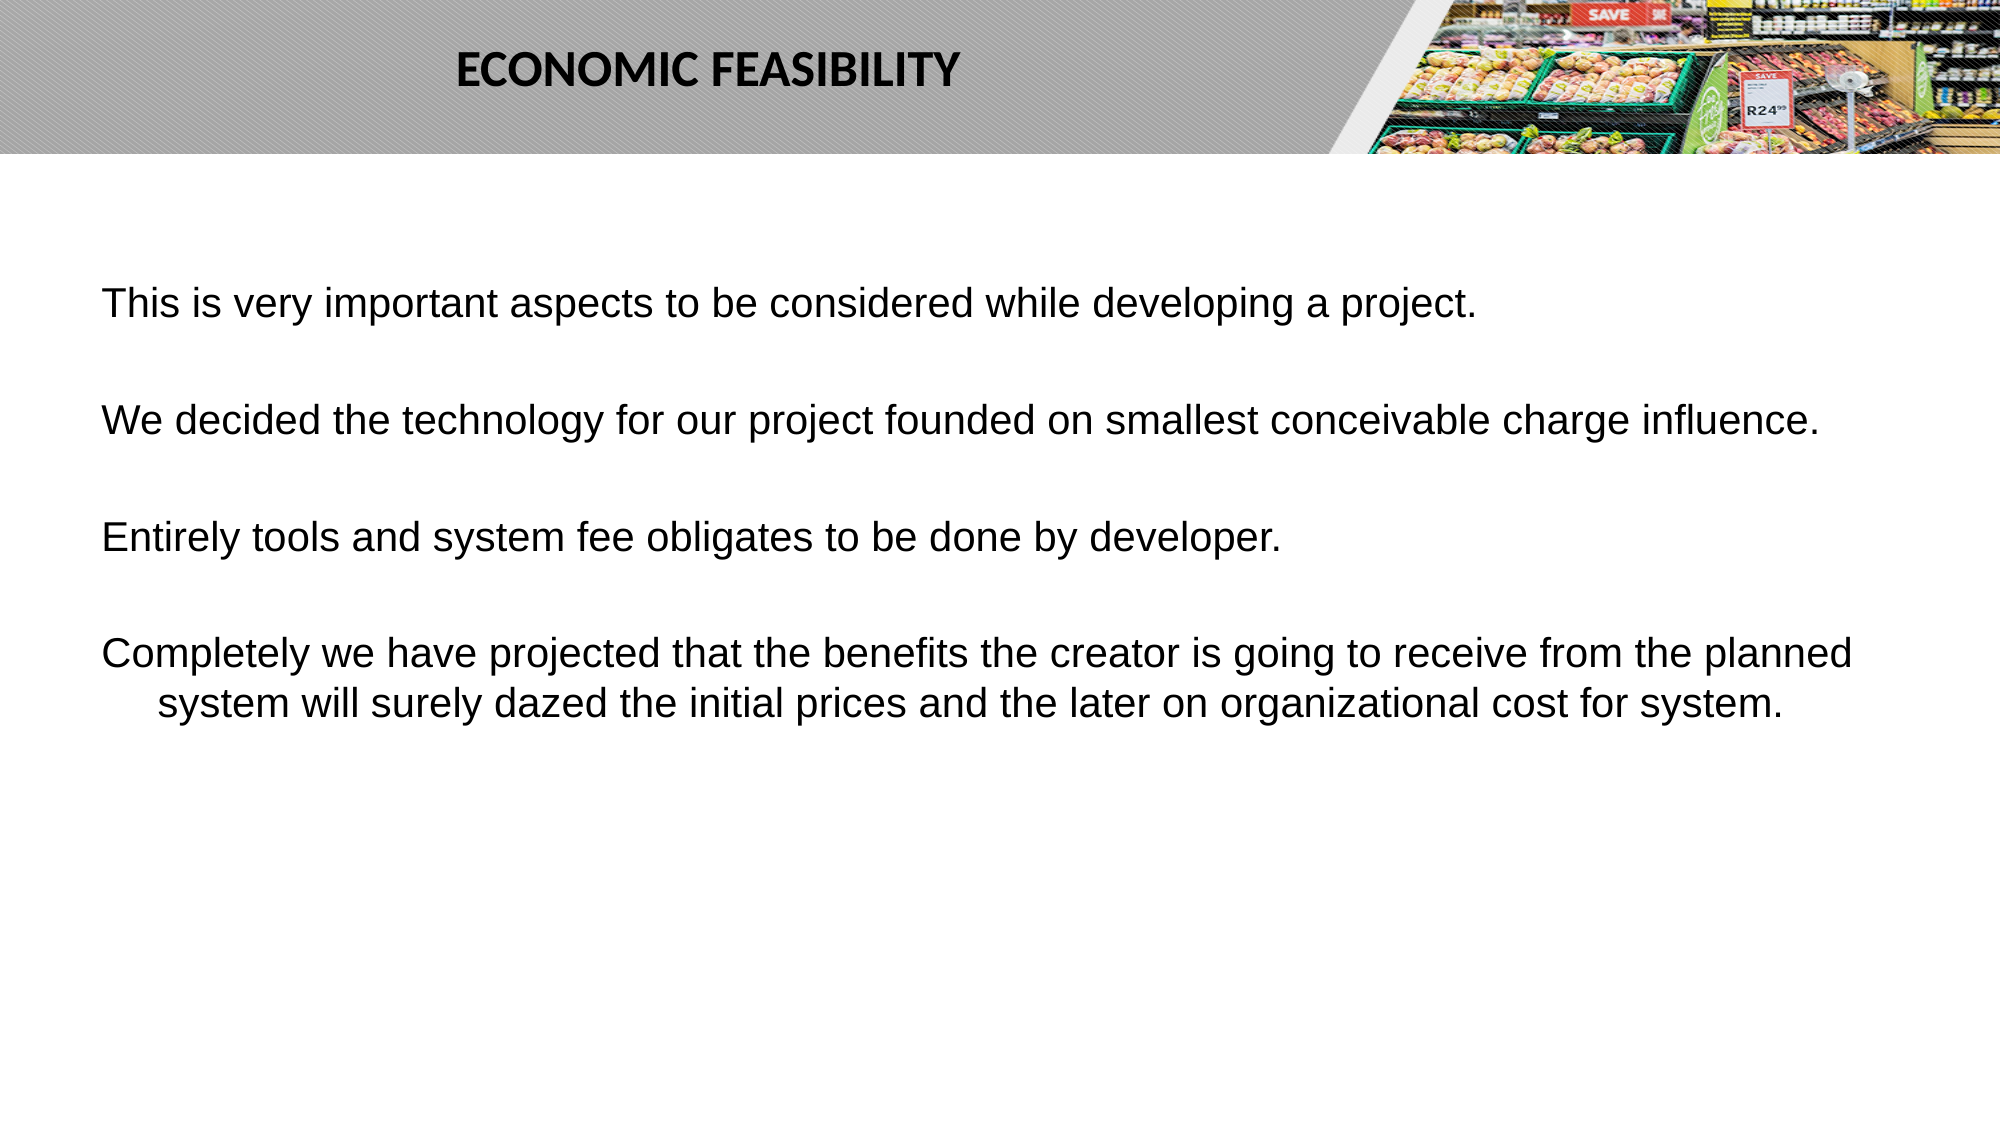

# ECONOMIC FEASIBILITY

This is very important aspects to be considered while developing a project.

We decided the technology for our project founded on smallest conceivable charge influence.

Entirely tools and system fee obligates to be done by developer.

Completely we have projected that the benefits the creator is going to receive from the planned    system will surely dazed the initial prices and the later on organizational cost for system.